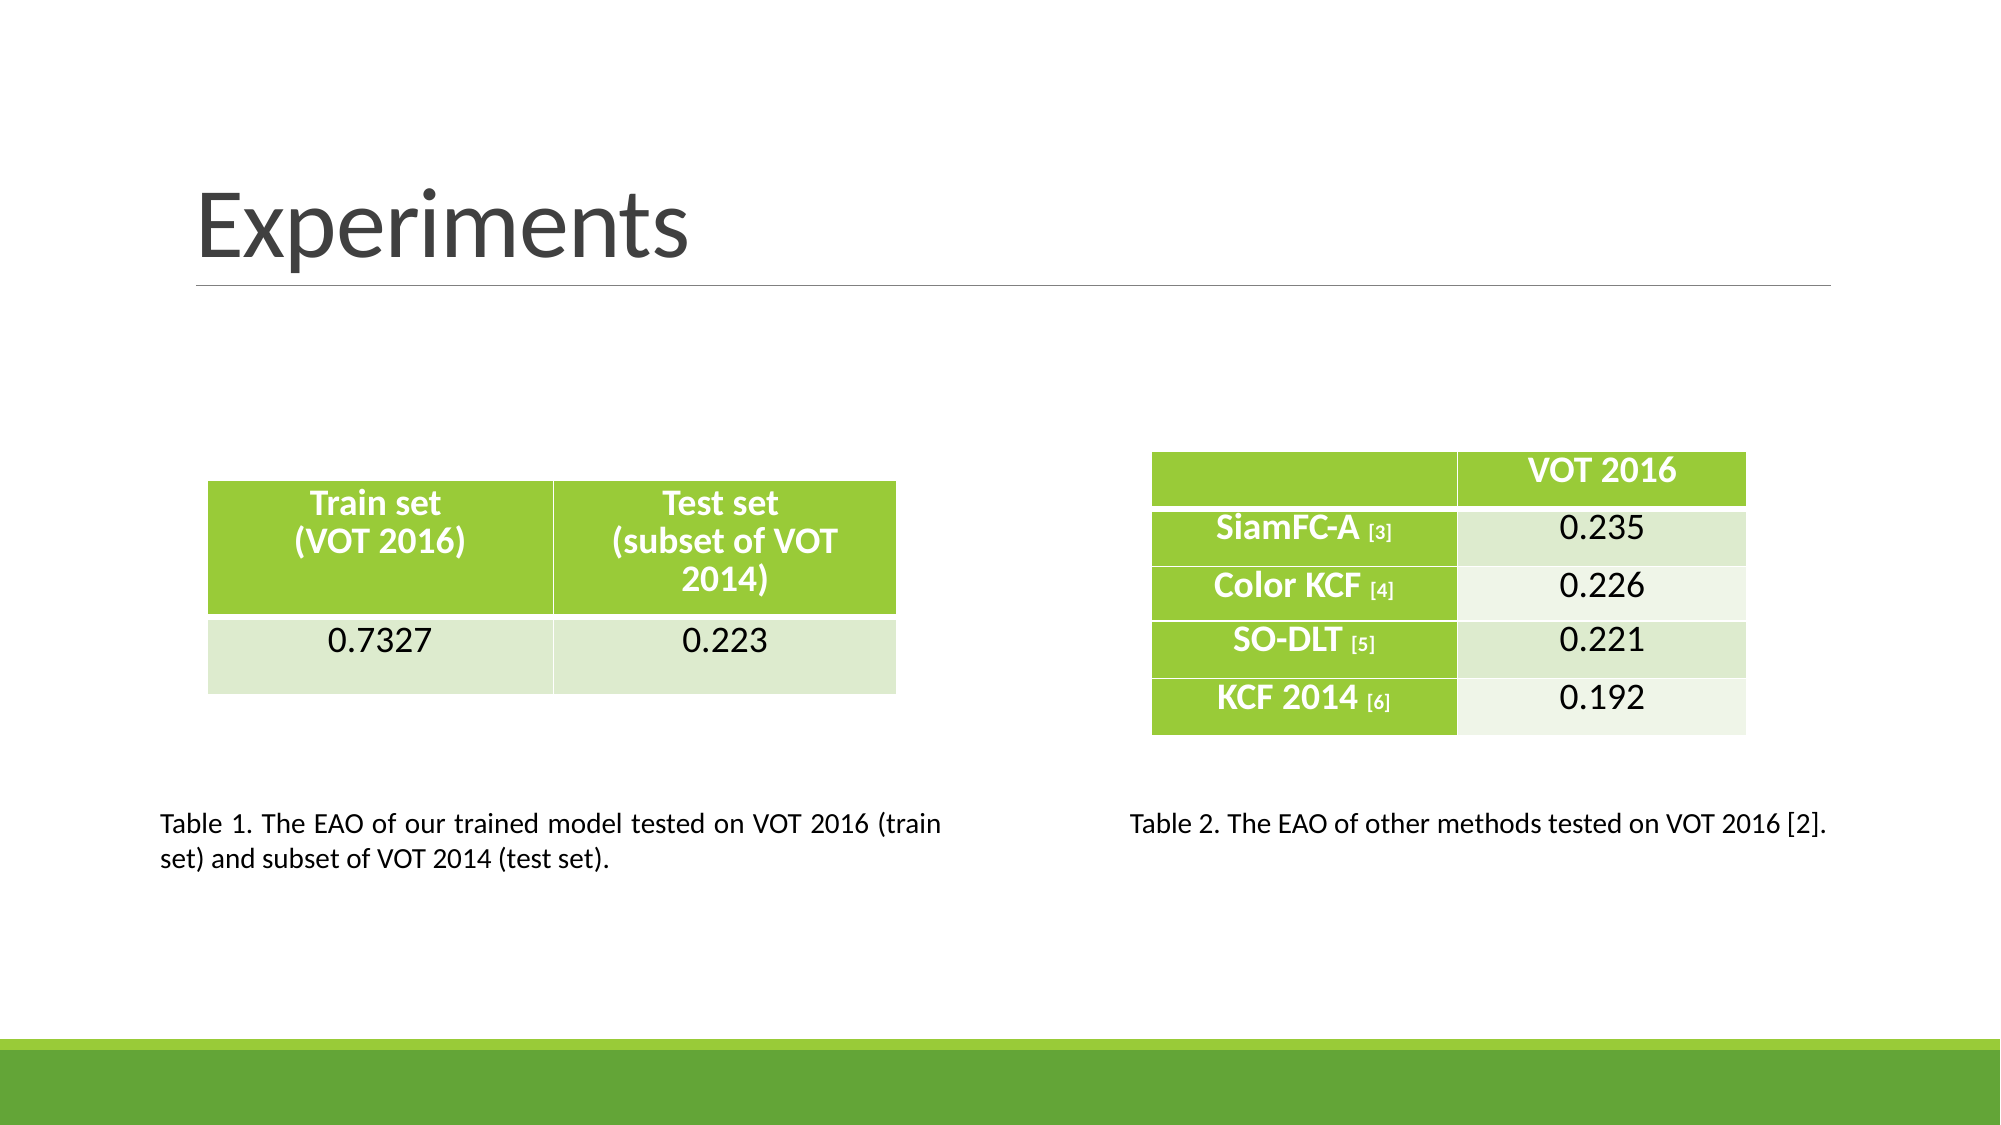

# Experiments
|  | VOT 2016 |
| --- | --- |
| SiamFC-A [3] | 0.235 |
| Color KCF [4] | 0.226 |
| SO-DLT [5] | 0.221 |
| KCF 2014 [6] | 0.192 |
| Train set (VOT 2016) | Test set (subset of VOT 2014) |
| --- | --- |
| 0.7327 | 0.223 |
Table 1. The EAO of our trained model tested on VOT 2016 (train set) and subset of VOT 2014 (test set).

Table 2. The EAO of other methods tested on VOT 2016 [2].